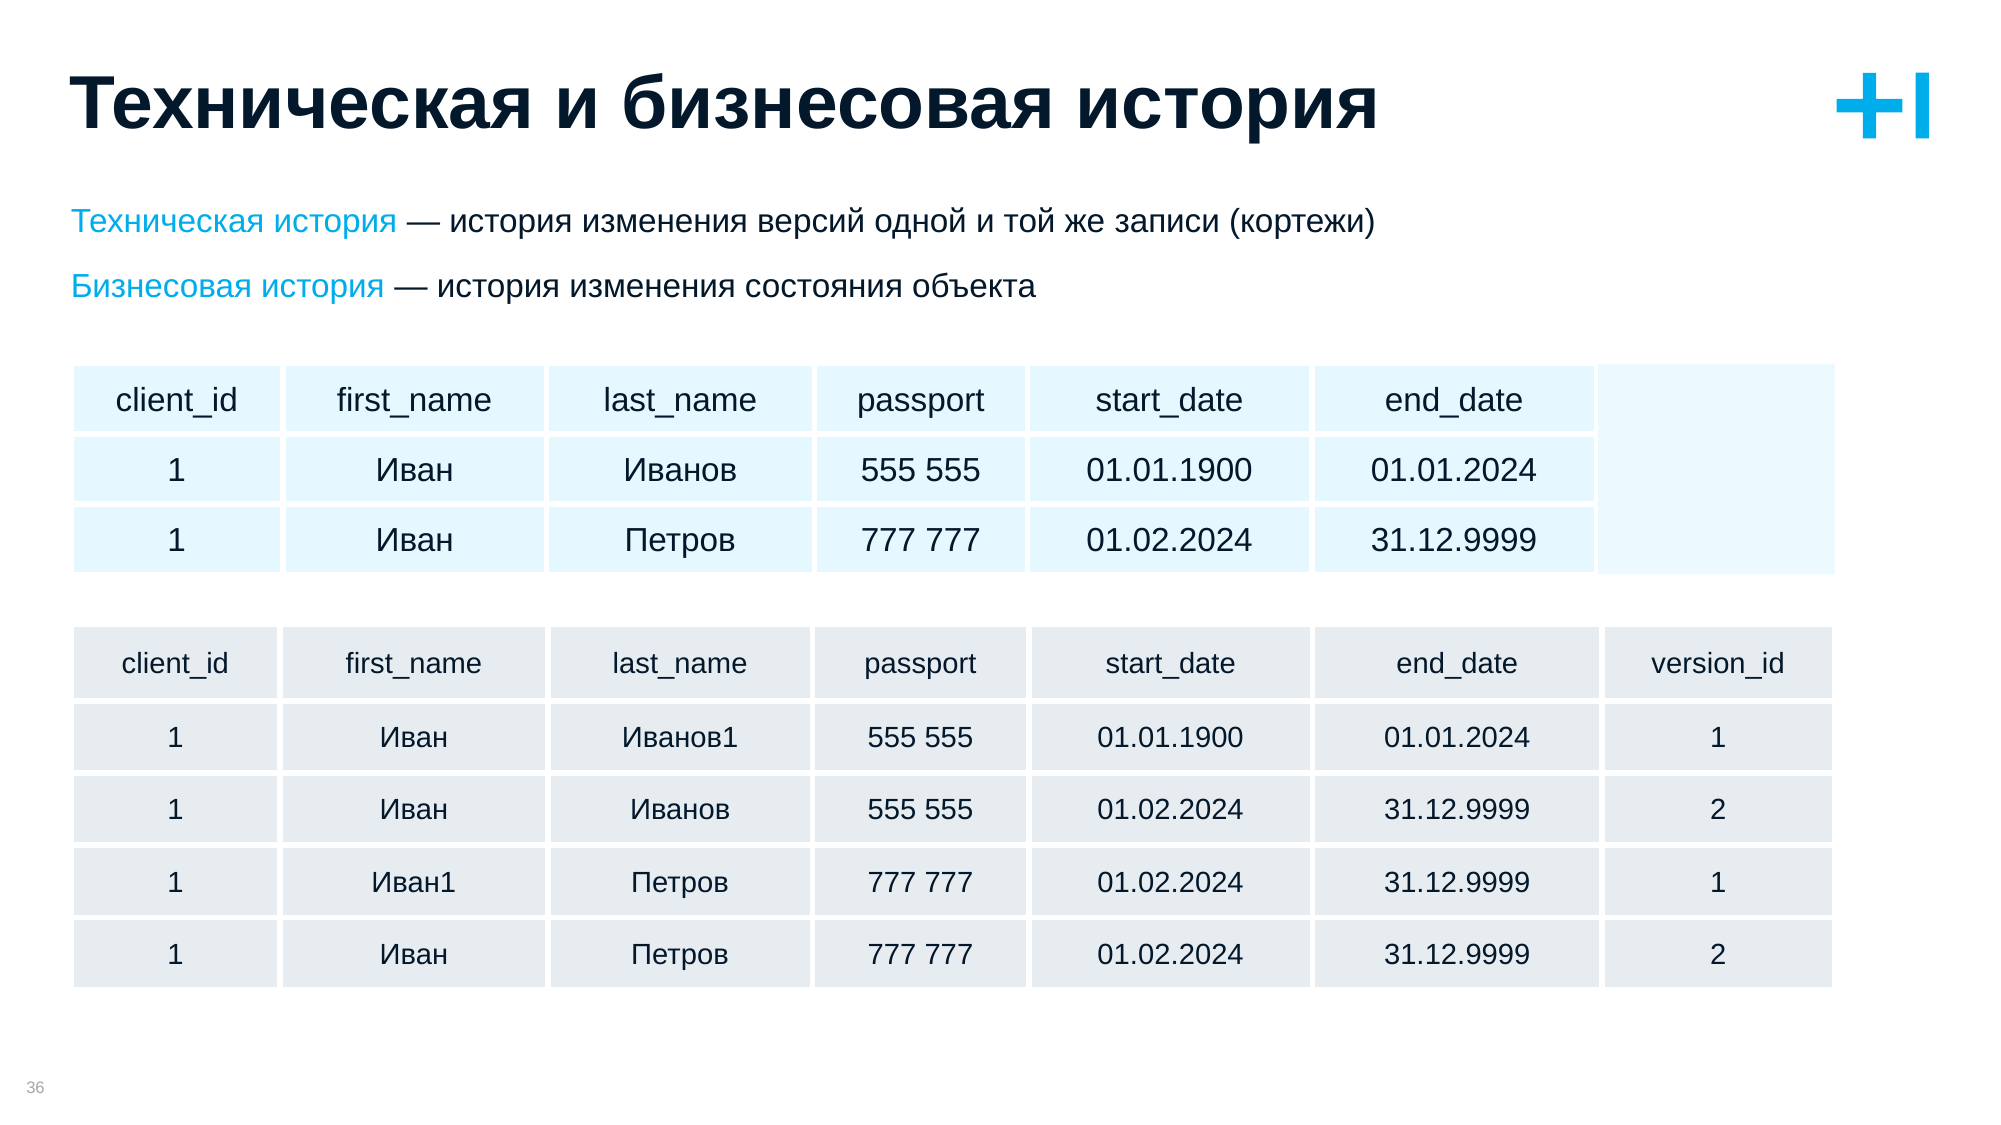

# Техническая и бизнесовая история
Техническая история — история изменения версий одной и той же записи (кортежи)
Бизнесовая история — история изменения состояния объекта

| client\_id | first\_name | last\_name | passport | start\_date | end\_date |
| --- | --- | --- | --- | --- | --- |
| 1 | Иван | Иванов | 555 555 | 01.01.1900 | 01.01.2024 |
| 1 | Иван | Петров | 777 777 | 01.02.2024 | 31.12.9999 |

| client\_id | first\_name | last\_name | passport | start\_date | end\_date | version\_id |
| --- | --- | --- | --- | --- | --- | --- |
| 1 | Иван | Иванов1 | 555 555 | 01.01.1900 | 01.01.2024 | 1 |
| 1 | Иван | Иванов | 555 555 | 01.02.2024 | 31.12.9999 | 2 |
| 1 | Иван1 | Петров | 777 777 | 01.02.2024 | 31.12.9999 | 1 |
| 1 | Иван | Петров | 777 777 | 01.02.2024 | 31.12.9999 | 2 |